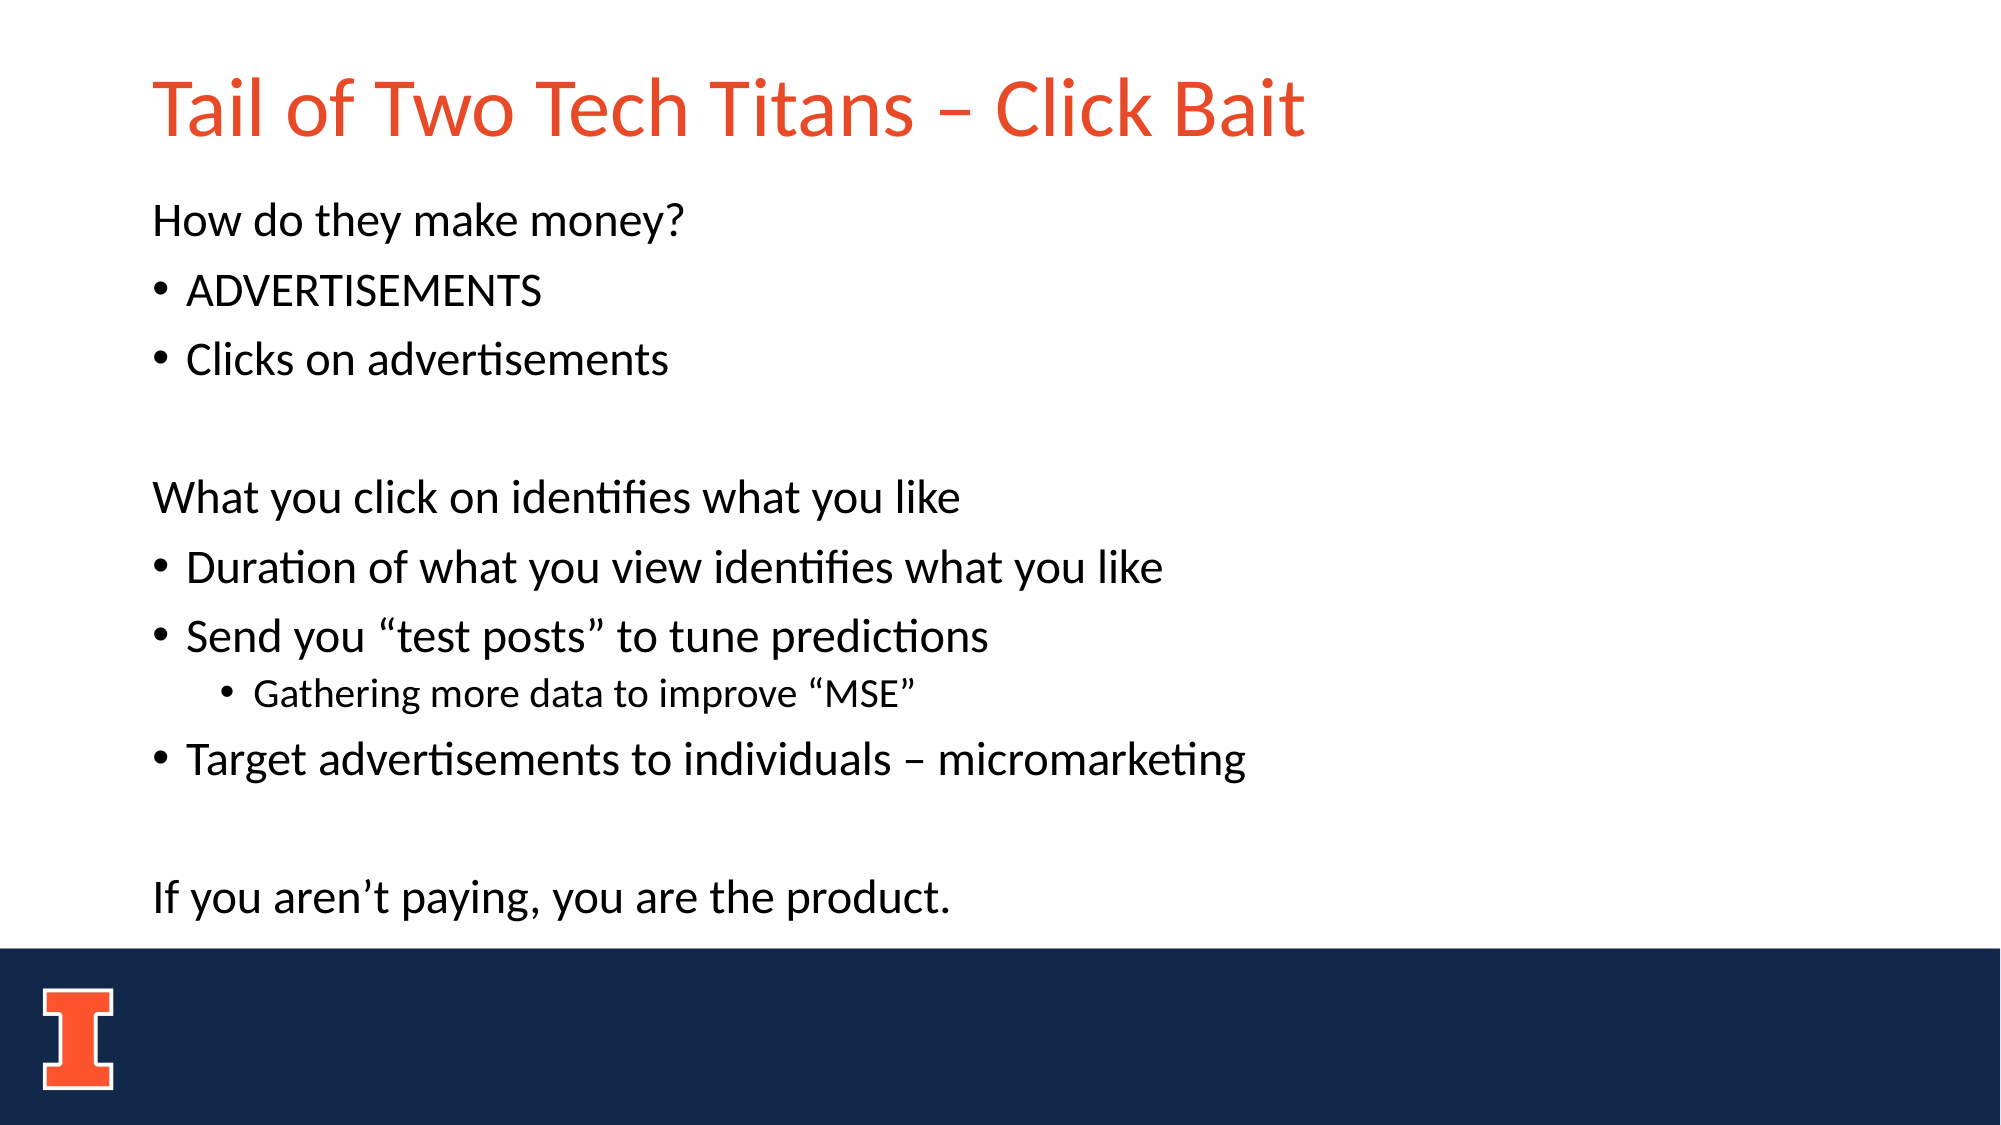

# Tail of Two Tech Titans – Click Bait
How do they make money?
ADVERTISEMENTS
Clicks on advertisements

What you click on identifies what you like
Duration of what you view identifies what you like
Send you “test posts” to tune predictions
Gathering more data to improve “MSE”
Target advertisements to individuals – micromarketing

If you aren’t paying, you are the product.